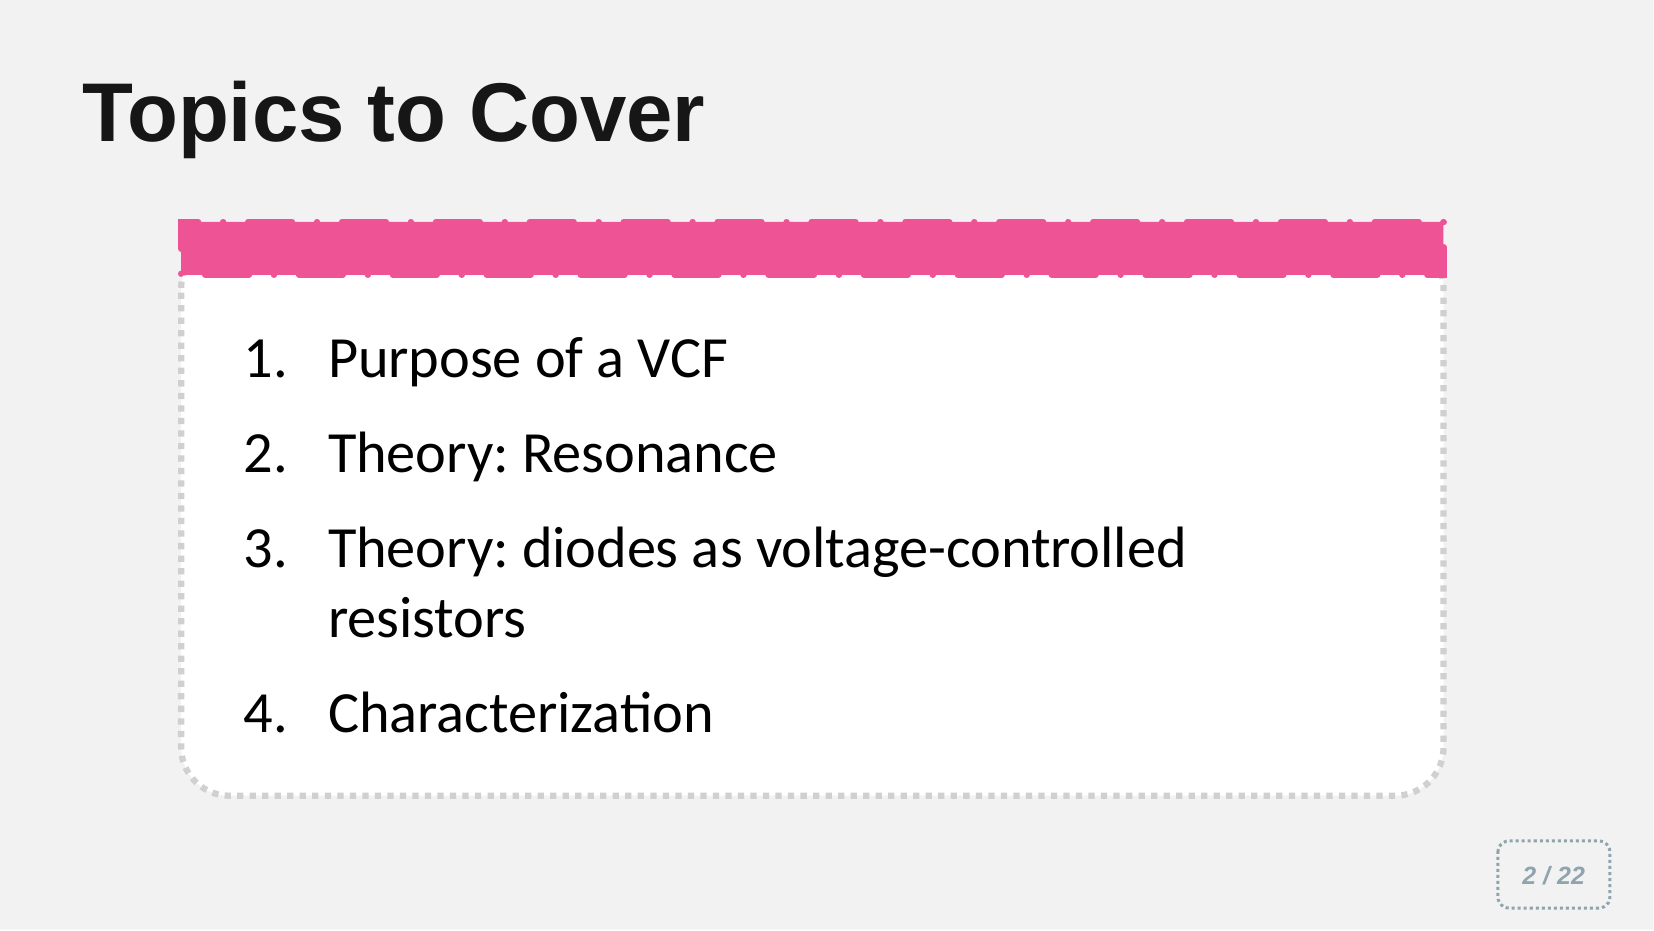

# Topics to Cover
Shaping Sounds: Design of a Diode-Ladder Voltage Controlled Filter

Purpose of a VCF
Theory: Resonance
Theory: diodes as voltage-controlled resistors
Characterization

Grant Saggars¹ Moritz Klein²
¹Department of Physics and Astronomy, University of Kansas, ²The Internet